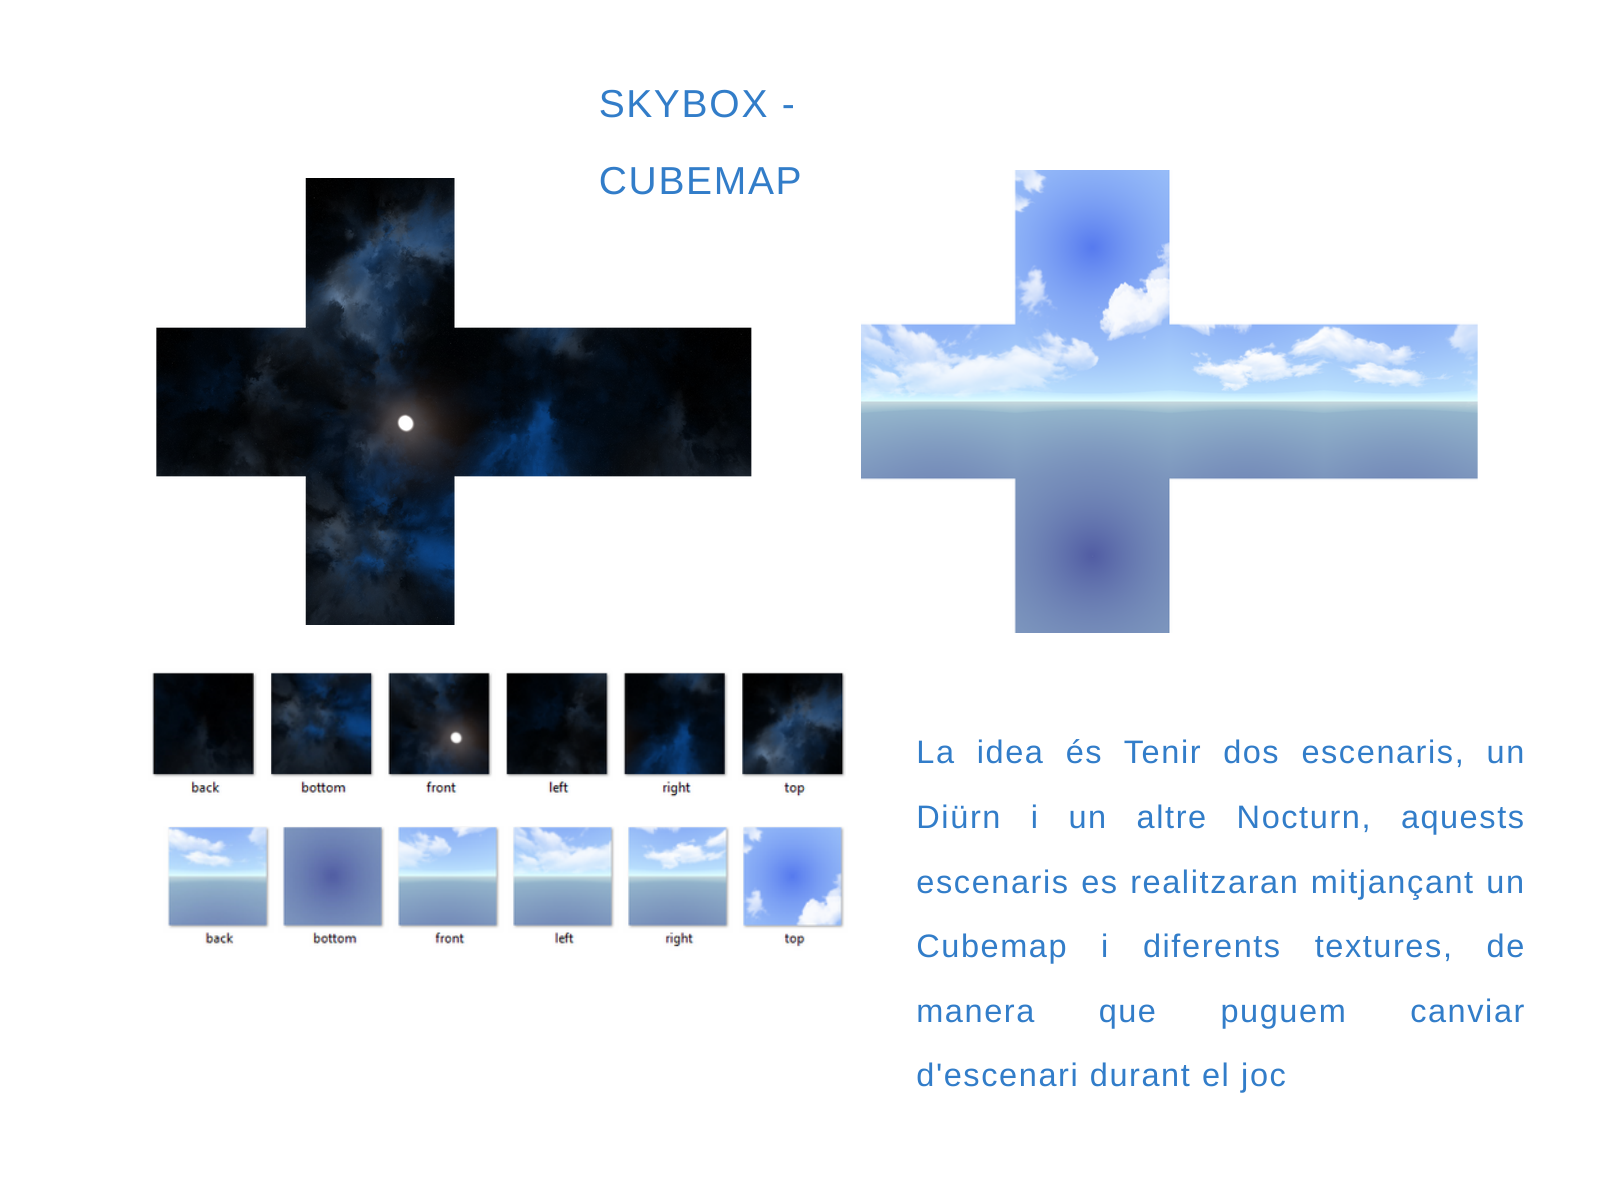

SKYBOX - CUBEMAP

La idea és Tenir dos escenaris, un Diürn i un altre Nocturn, aquests escenaris es realitzaran mitjançant un Cubemap i diferents textures, de manera que puguem canviar d'escenari durant el joc